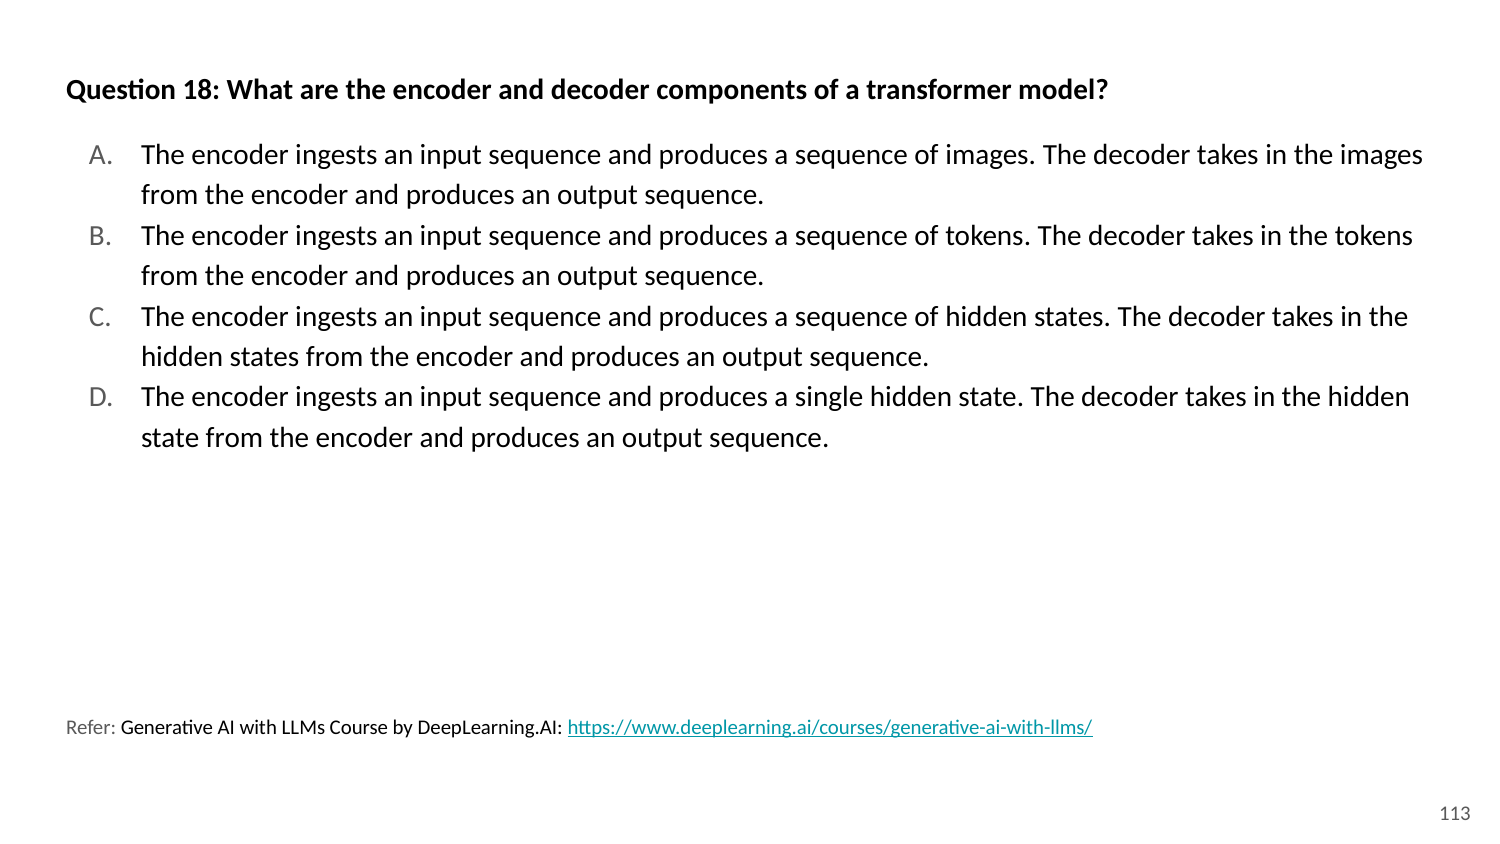

Question 18: What are the encoder and decoder components of a transformer model?
The encoder ingests an input sequence and produces a sequence of images. The decoder takes in the images from the encoder and produces an output sequence.
The encoder ingests an input sequence and produces a sequence of tokens. The decoder takes in the tokens from the encoder and produces an output sequence.
The encoder ingests an input sequence and produces a sequence of hidden states. The decoder takes in the hidden states from the encoder and produces an output sequence.
The encoder ingests an input sequence and produces a single hidden state. The decoder takes in the hidden state from the encoder and produces an output sequence.
Refer: Generative AI with LLMs Course by DeepLearning.AI: https://www.deeplearning.ai/courses/generative-ai-with-llms/

113